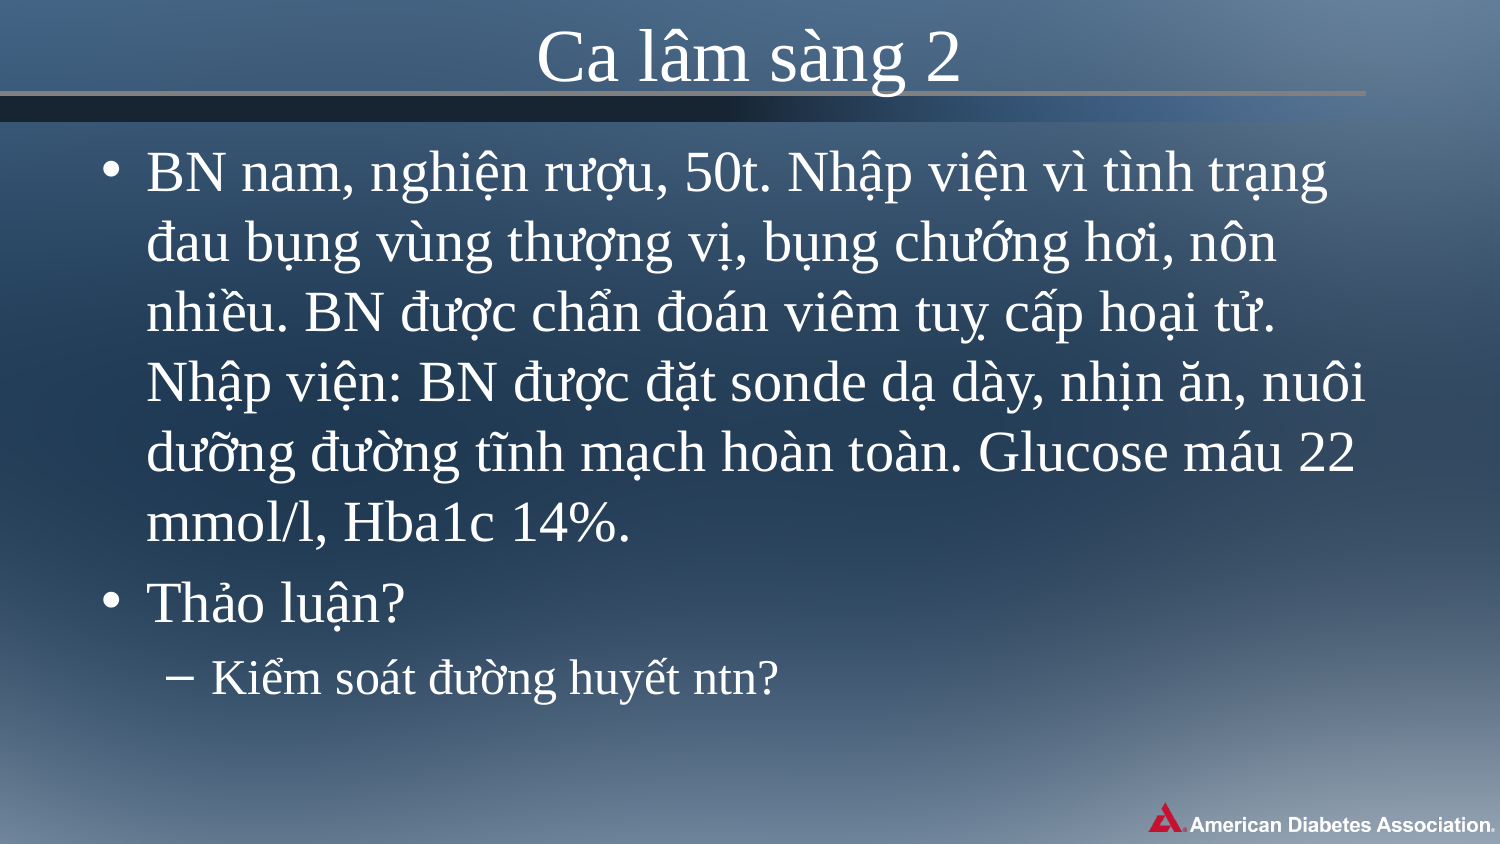

# Ca lâm sàng 2
BN nam, nghiện rượu, 50t. Nhập viện vì tình trạng đau bụng vùng thượng vị, bụng chướng hơi, nôn nhiều. BN được chẩn đoán viêm tuỵ cấp hoại tử. Nhập viện: BN được đặt sonde dạ dày, nhịn ăn, nuôi dưỡng đường tĩnh mạch hoàn toàn. Glucose máu 22 mmol/l, Hba1c 14%.
Thảo luận?
Kiểm soát đường huyết ntn?